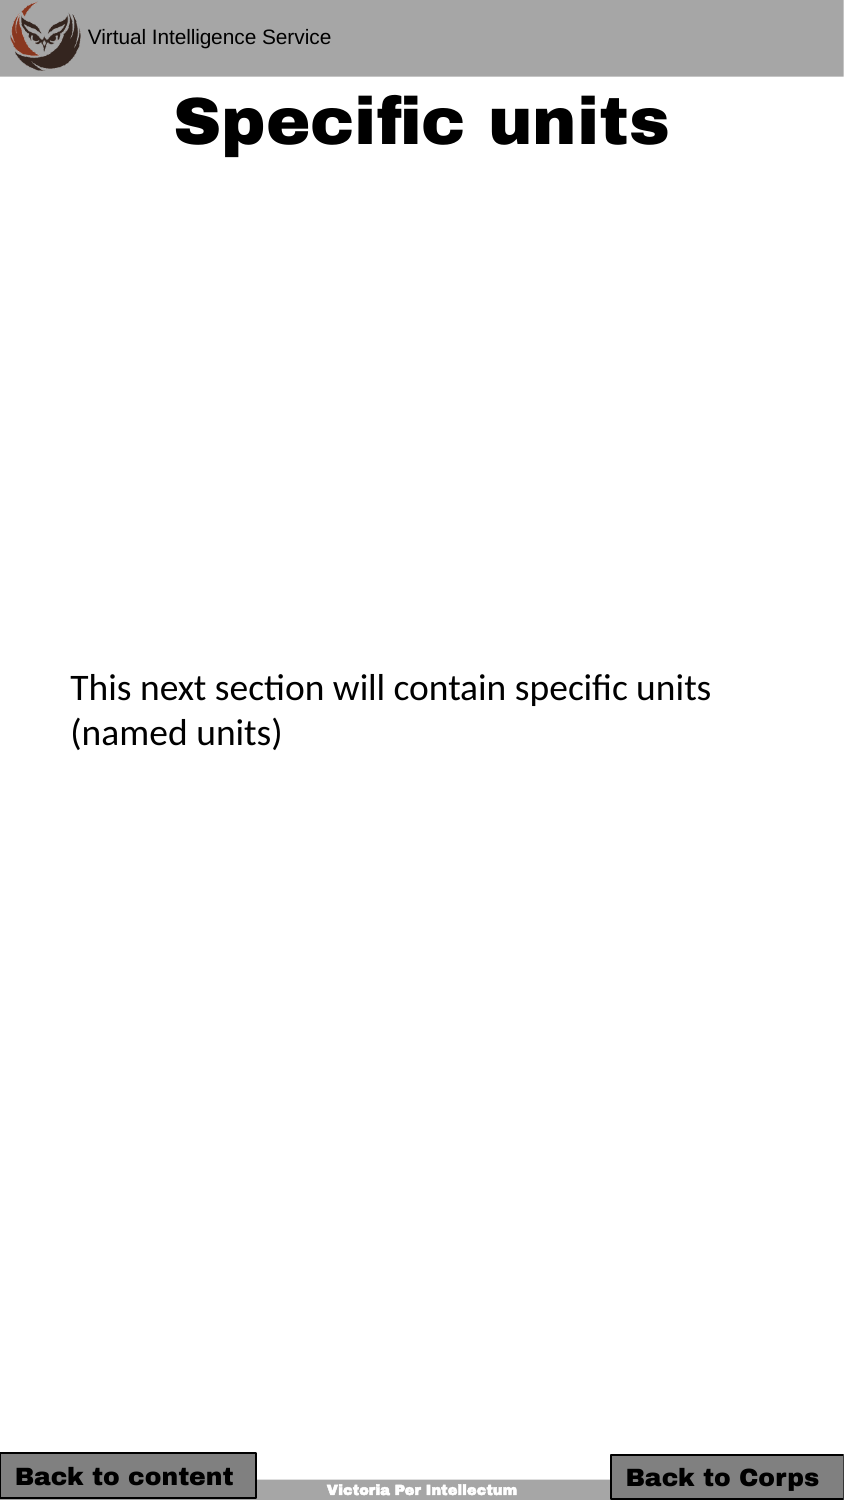

# Specific units
This next section will contain specific units (named units)
Back to content
Back to Corps